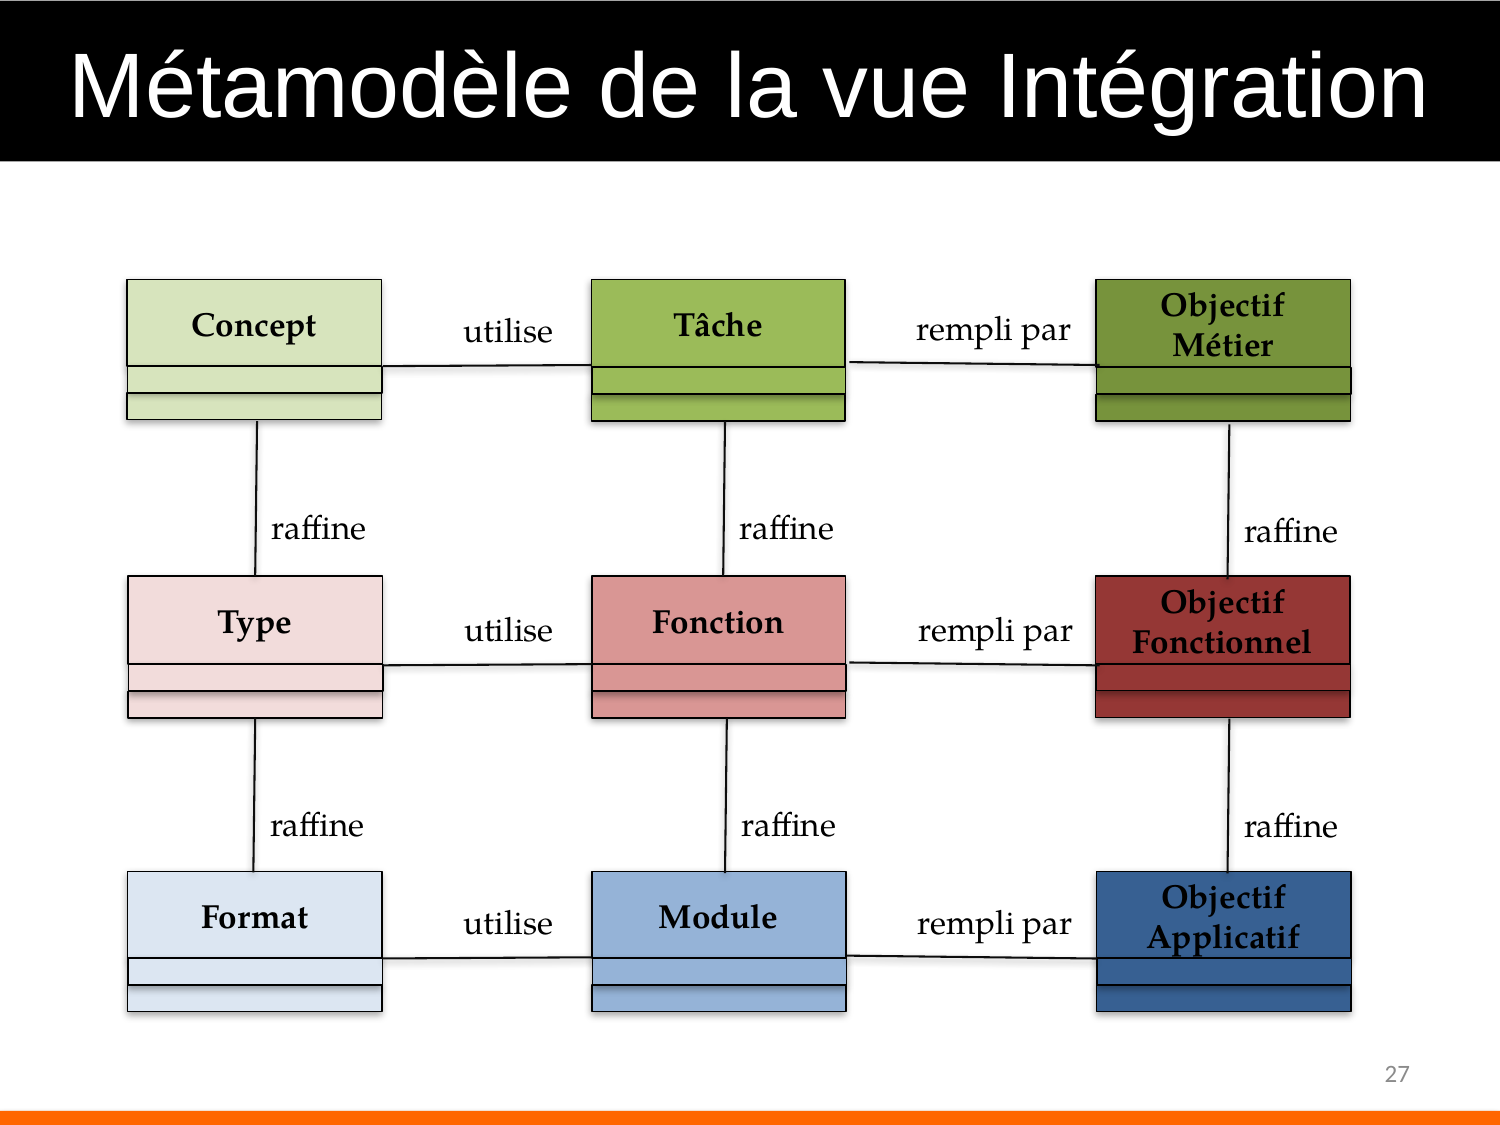

Métamodèle de la vue Intégration
Objectif
Métier

Concept

Tâche

rempli par
utilise
raffine
raffine
raffine
Type

Objectif Fonctionnel

Fonction

utilise
rempli par
raffine
raffine
raffine
Format

Module

Objectif
Applicatif

utilise
rempli par
27